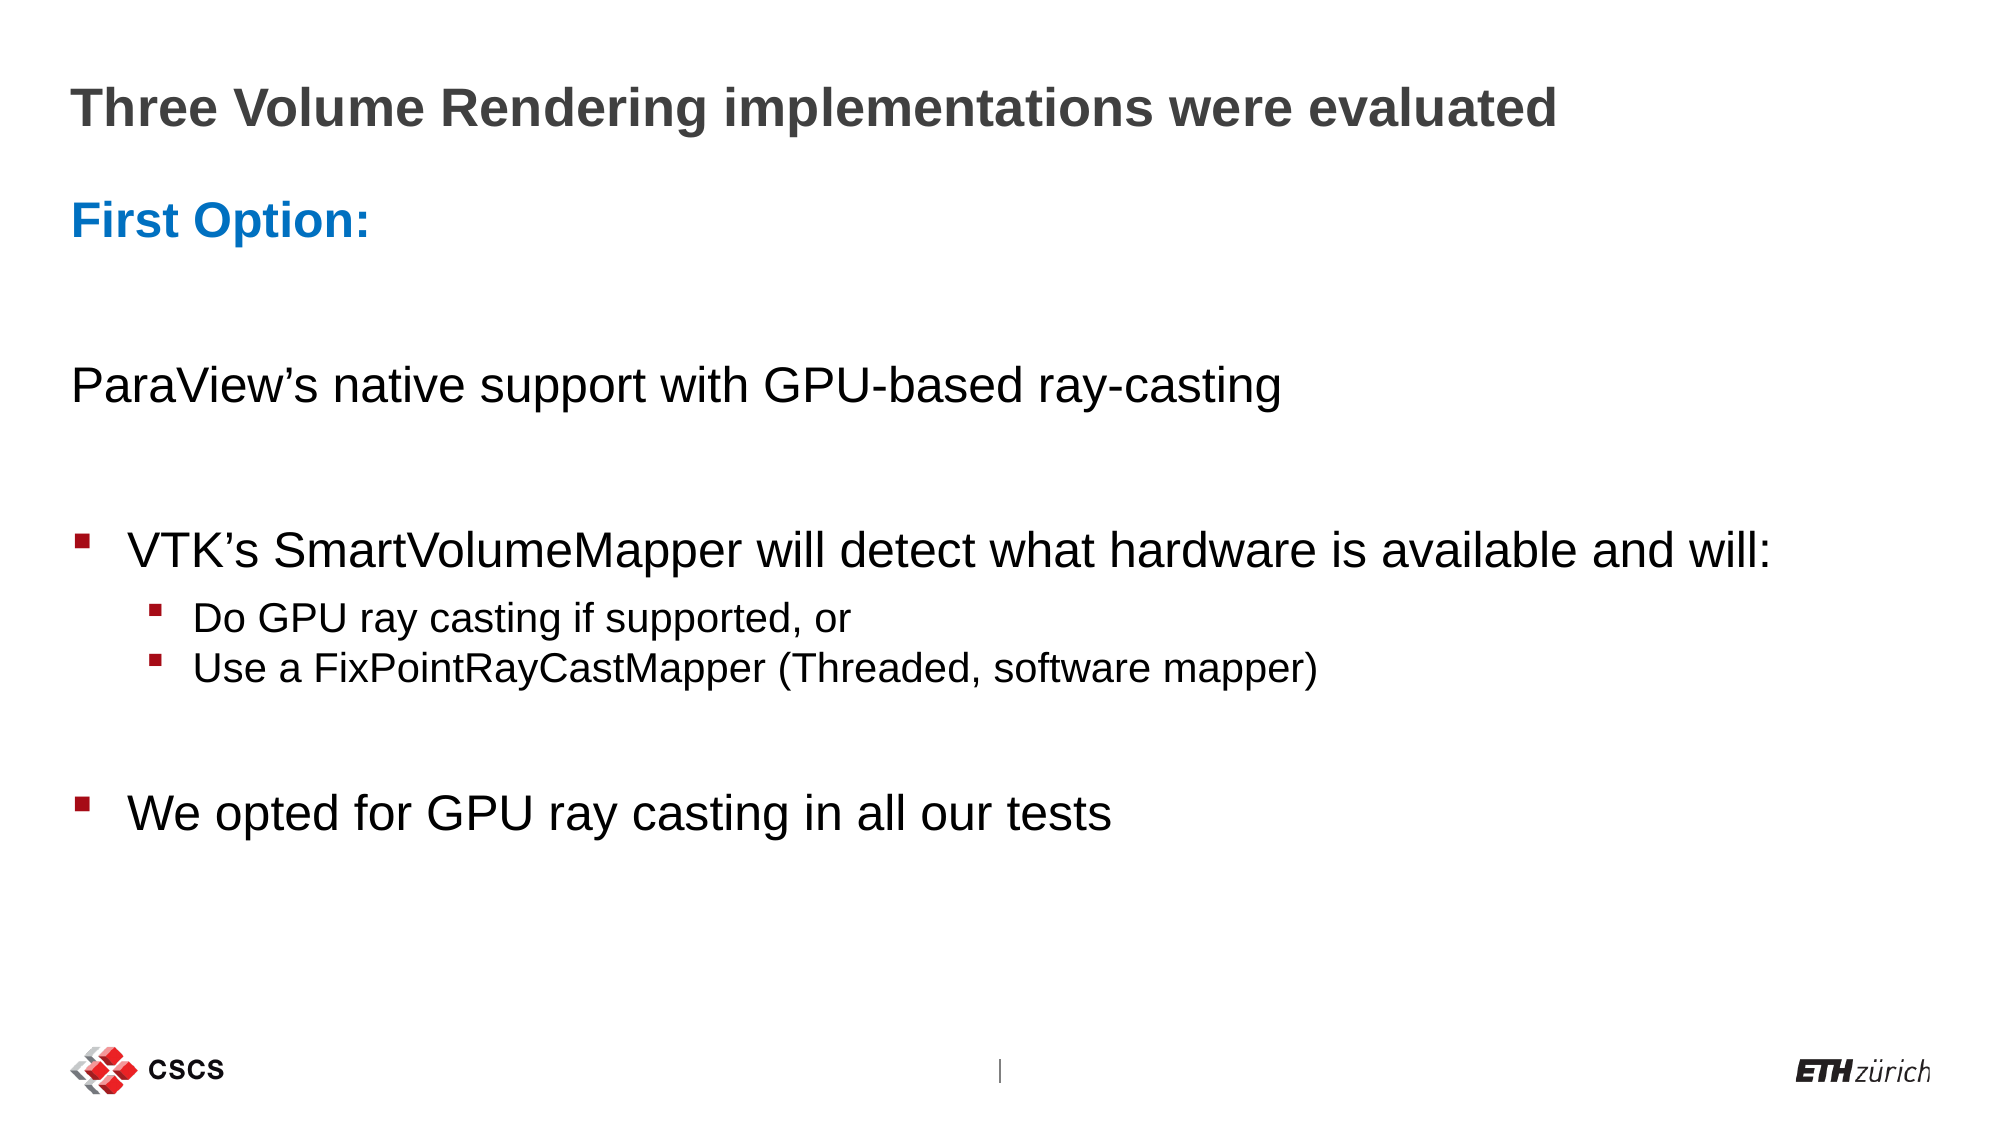

# Three Volume Rendering implementations were evaluated
First Option:

ParaView’s native support with GPU-based ray-casting

VTK’s SmartVolumeMapper will detect what hardware is available and will:
Do GPU ray casting if supported, or
Use a FixPointRayCastMapper (Threaded, software mapper)

We opted for GPU ray casting in all our tests